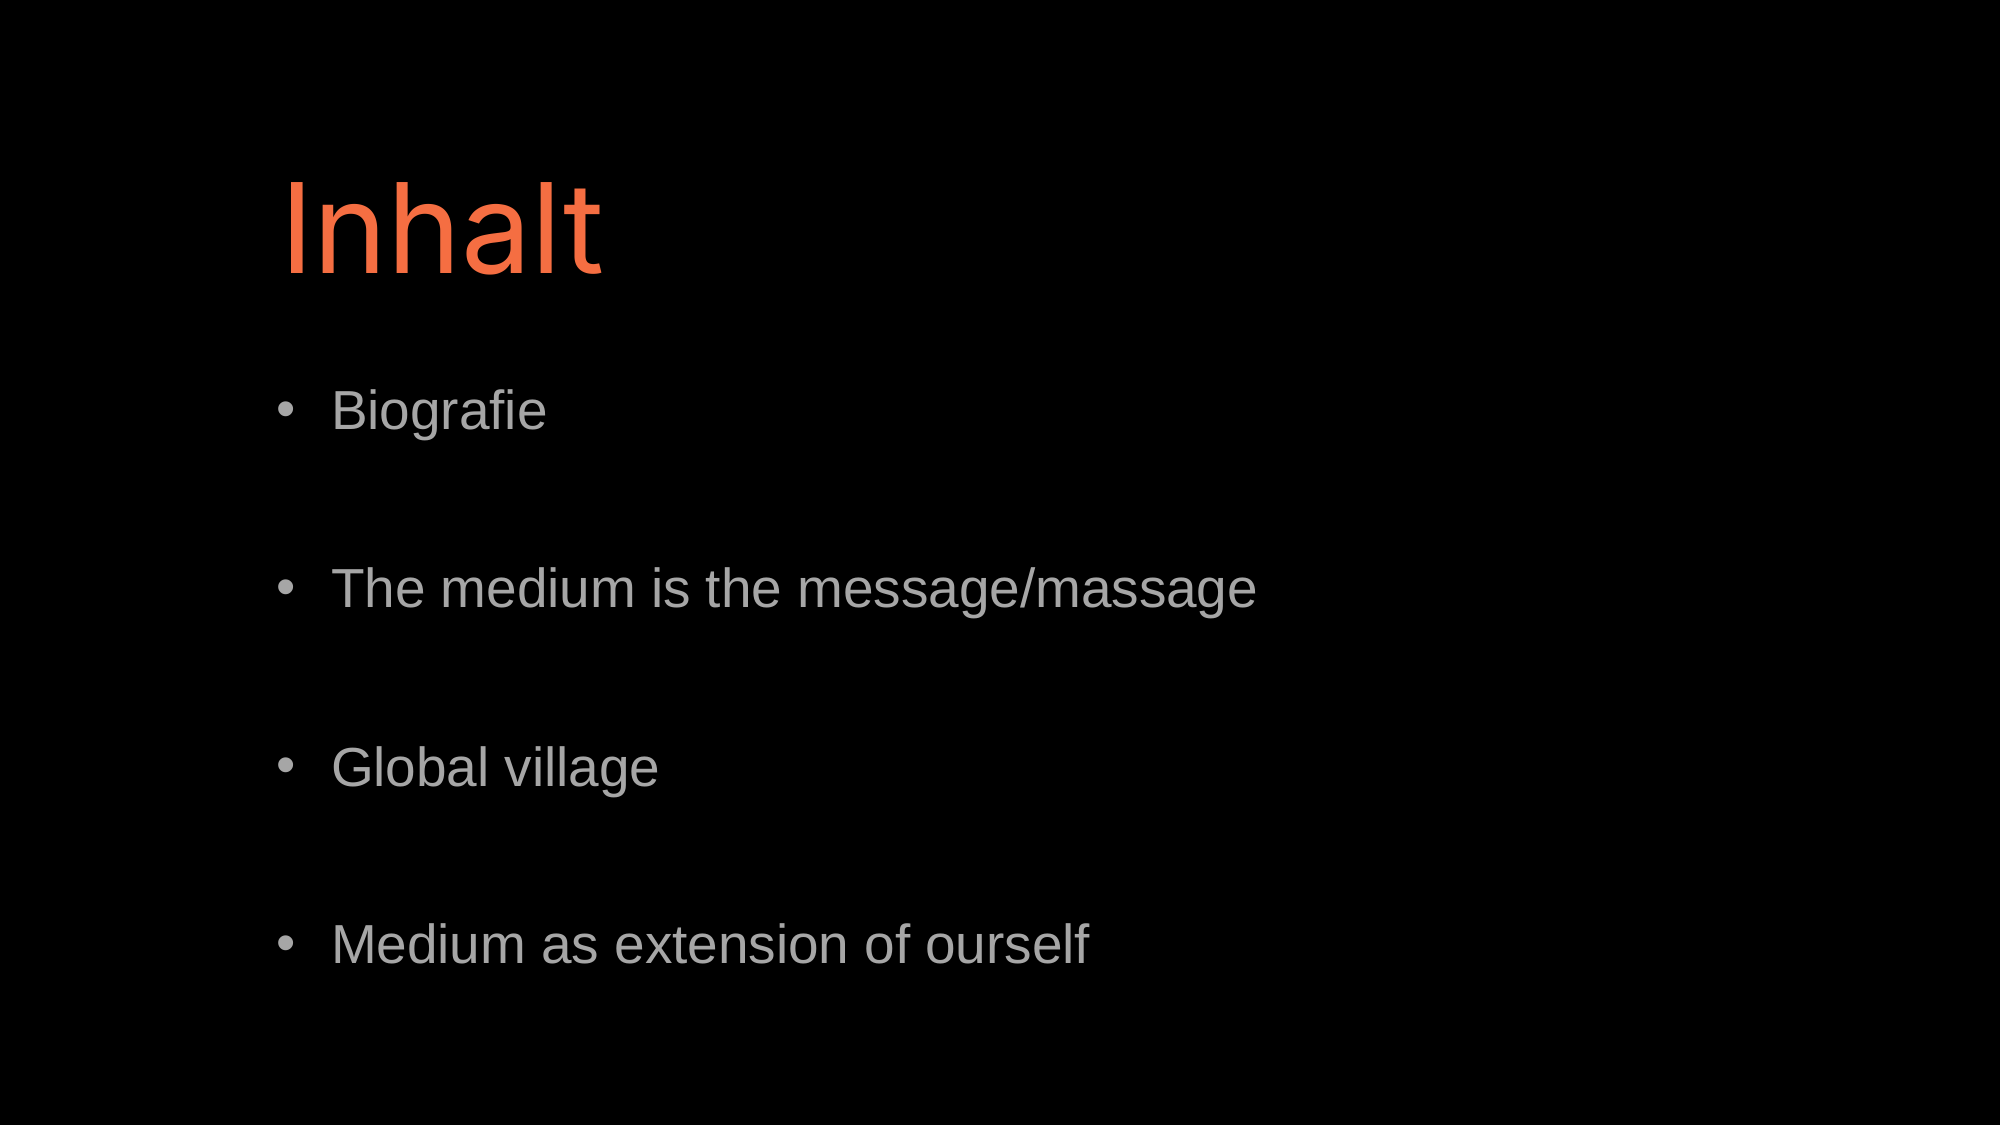

# Inhalt
Biografie

The medium is the message/massage

Global village

Medium as extension of ourself